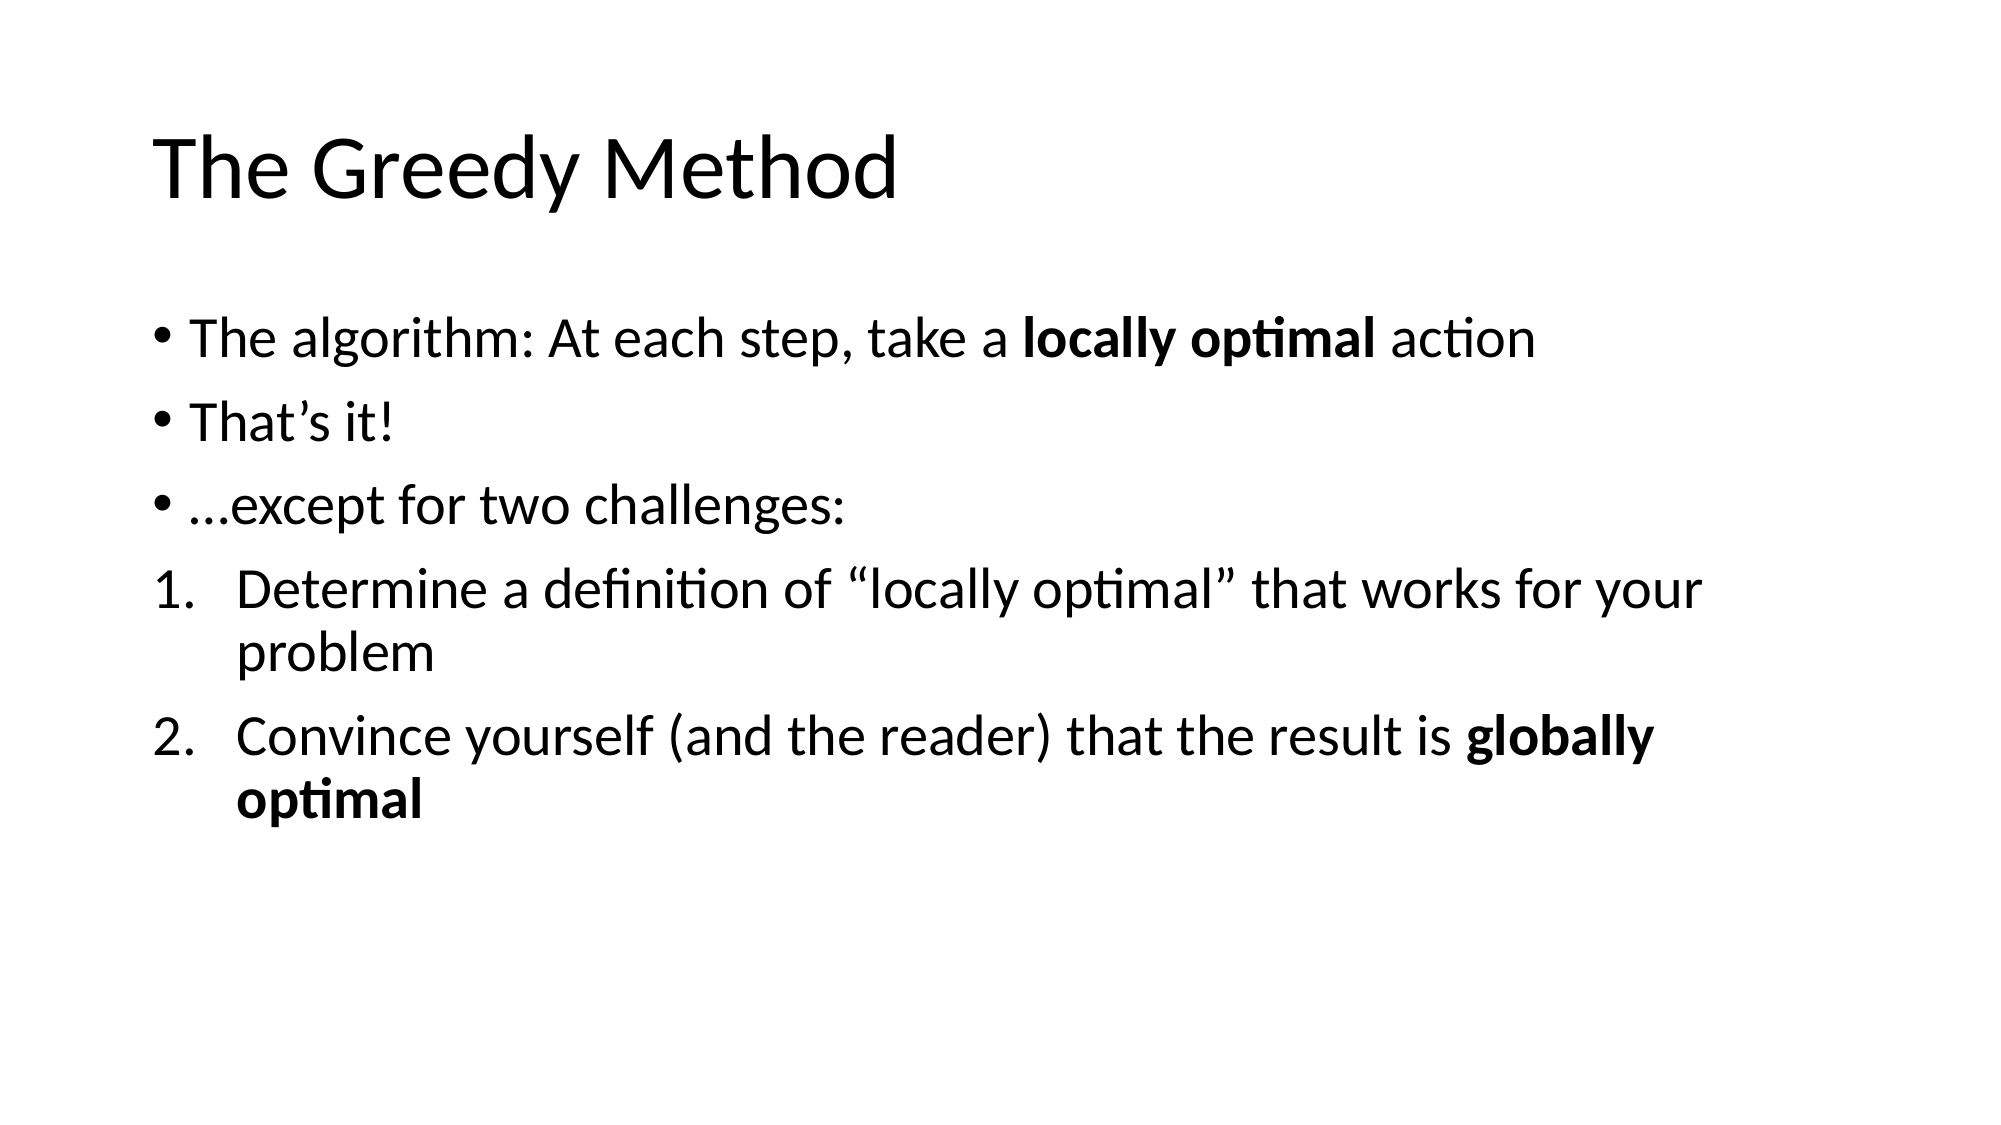

# The Greedy Method
The algorithm: At each step, take a locally optimal action
That’s it!
…except for two challenges:
Determine a definition of “locally optimal” that works for your problem
Convince yourself (and the reader) that the result is globally optimal